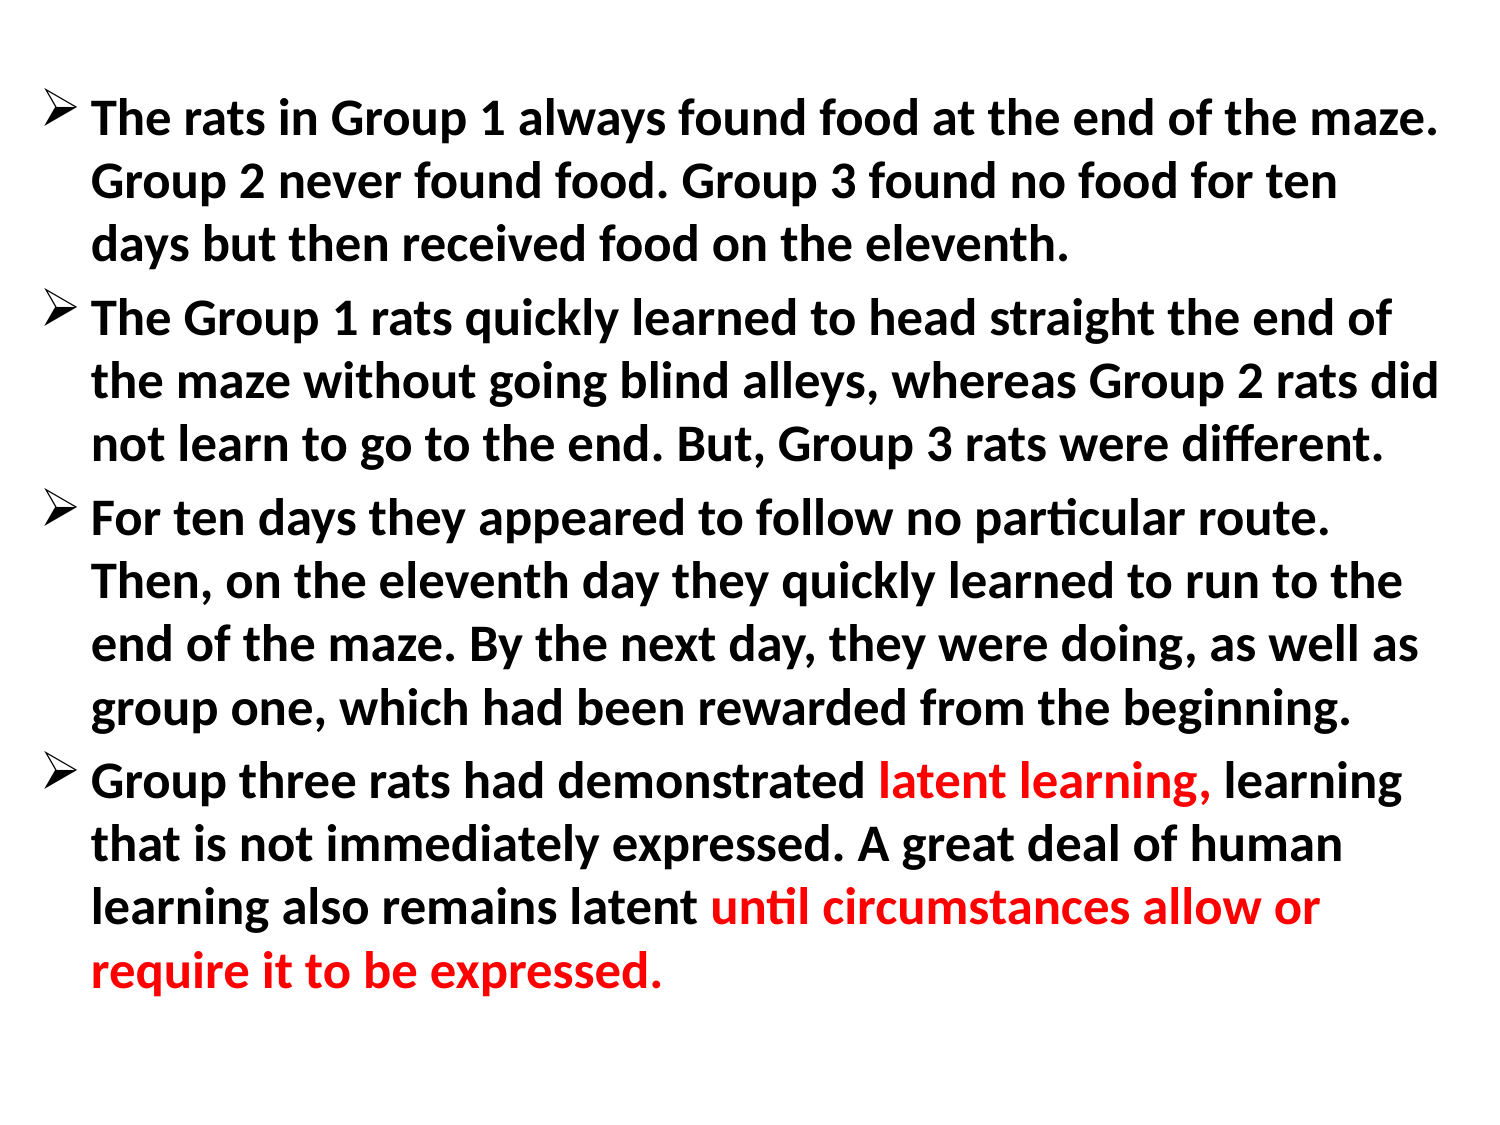

The rats in Group 1 always found food at the end of the maze. Group 2 never found food. Group 3 found no food for ten days but then received food on the eleventh.
The Group 1 rats quickly learned to head straight the end of the maze without going blind alleys, whereas Group 2 rats did not learn to go to the end. But, Group 3 rats were different.
For ten days they appeared to follow no particular route. Then, on the eleventh day they quickly learned to run to the end of the maze. By the next day, they were doing, as well as group one, which had been rewarded from the beginning.
Group three rats had demonstrated latent learning, learning that is not immediately expressed. A great deal of human learning also remains latent until circumstances allow or require it to be expressed.